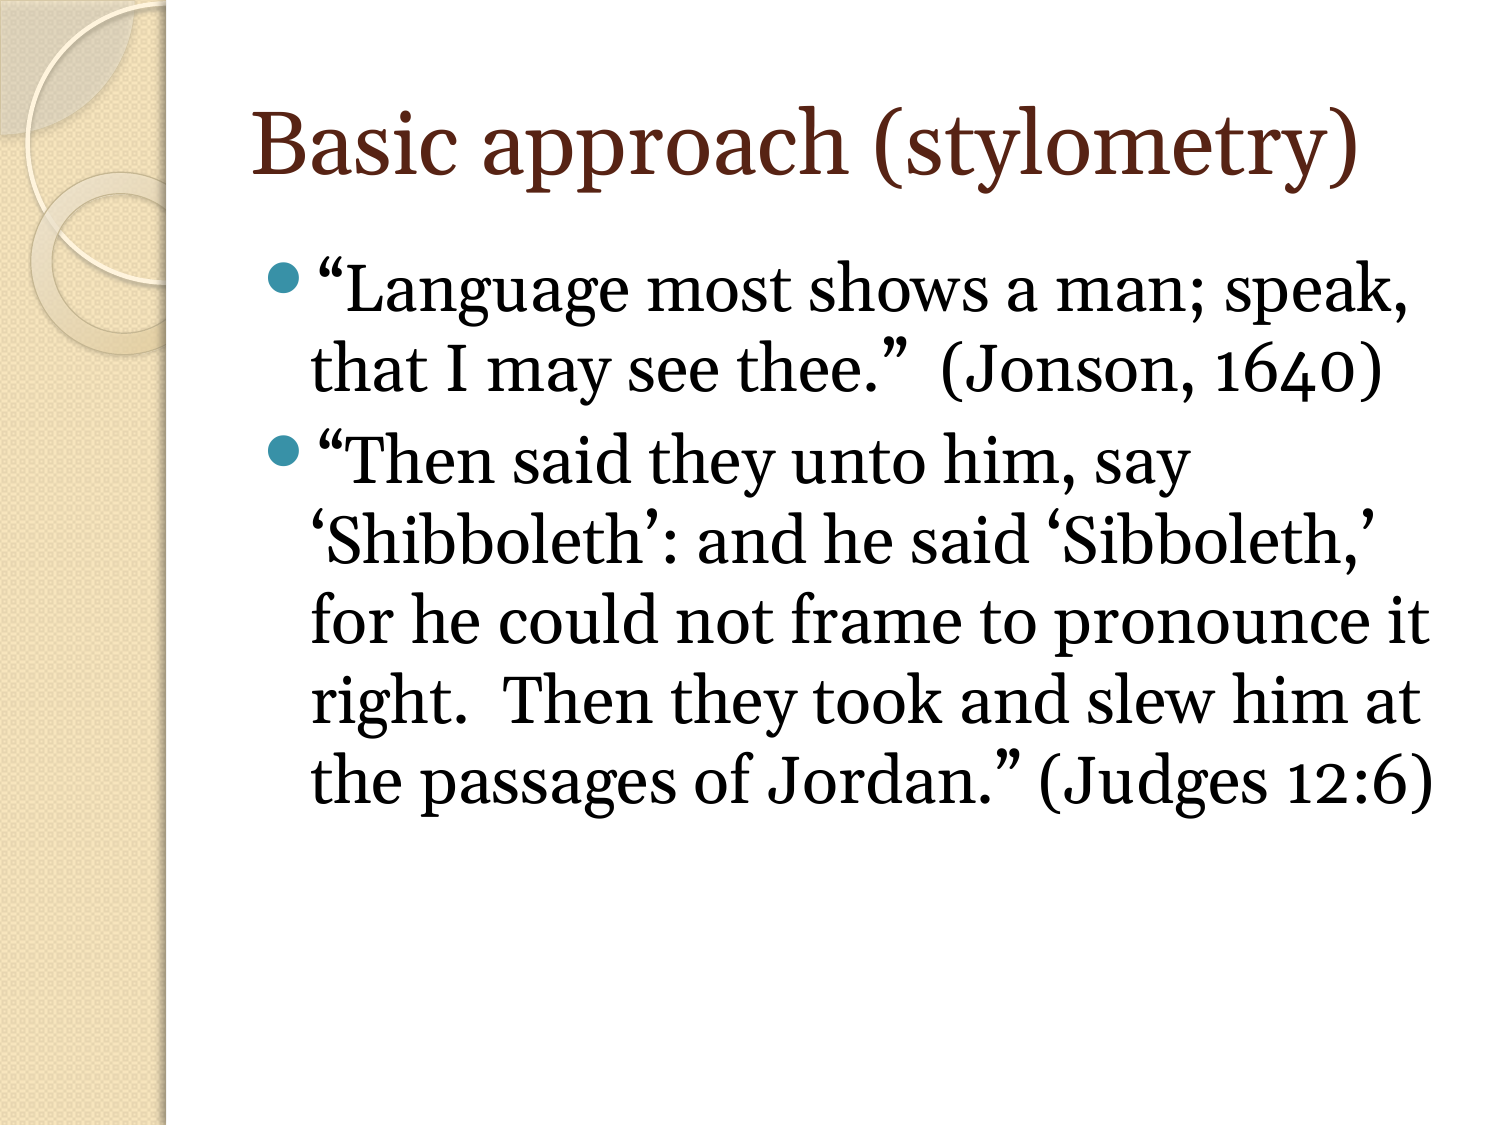

# Basic approach (stylometry)
“Language most shows a man; speak, that I may see thee.”  (Jonson, 1640)
“Then said they unto him, say ‘Shibboleth’: and he said ‘Sibboleth,’ for he could not frame to pronounce it right.  Then they took and slew him at the passages of Jordan.” (Judges 12:6)